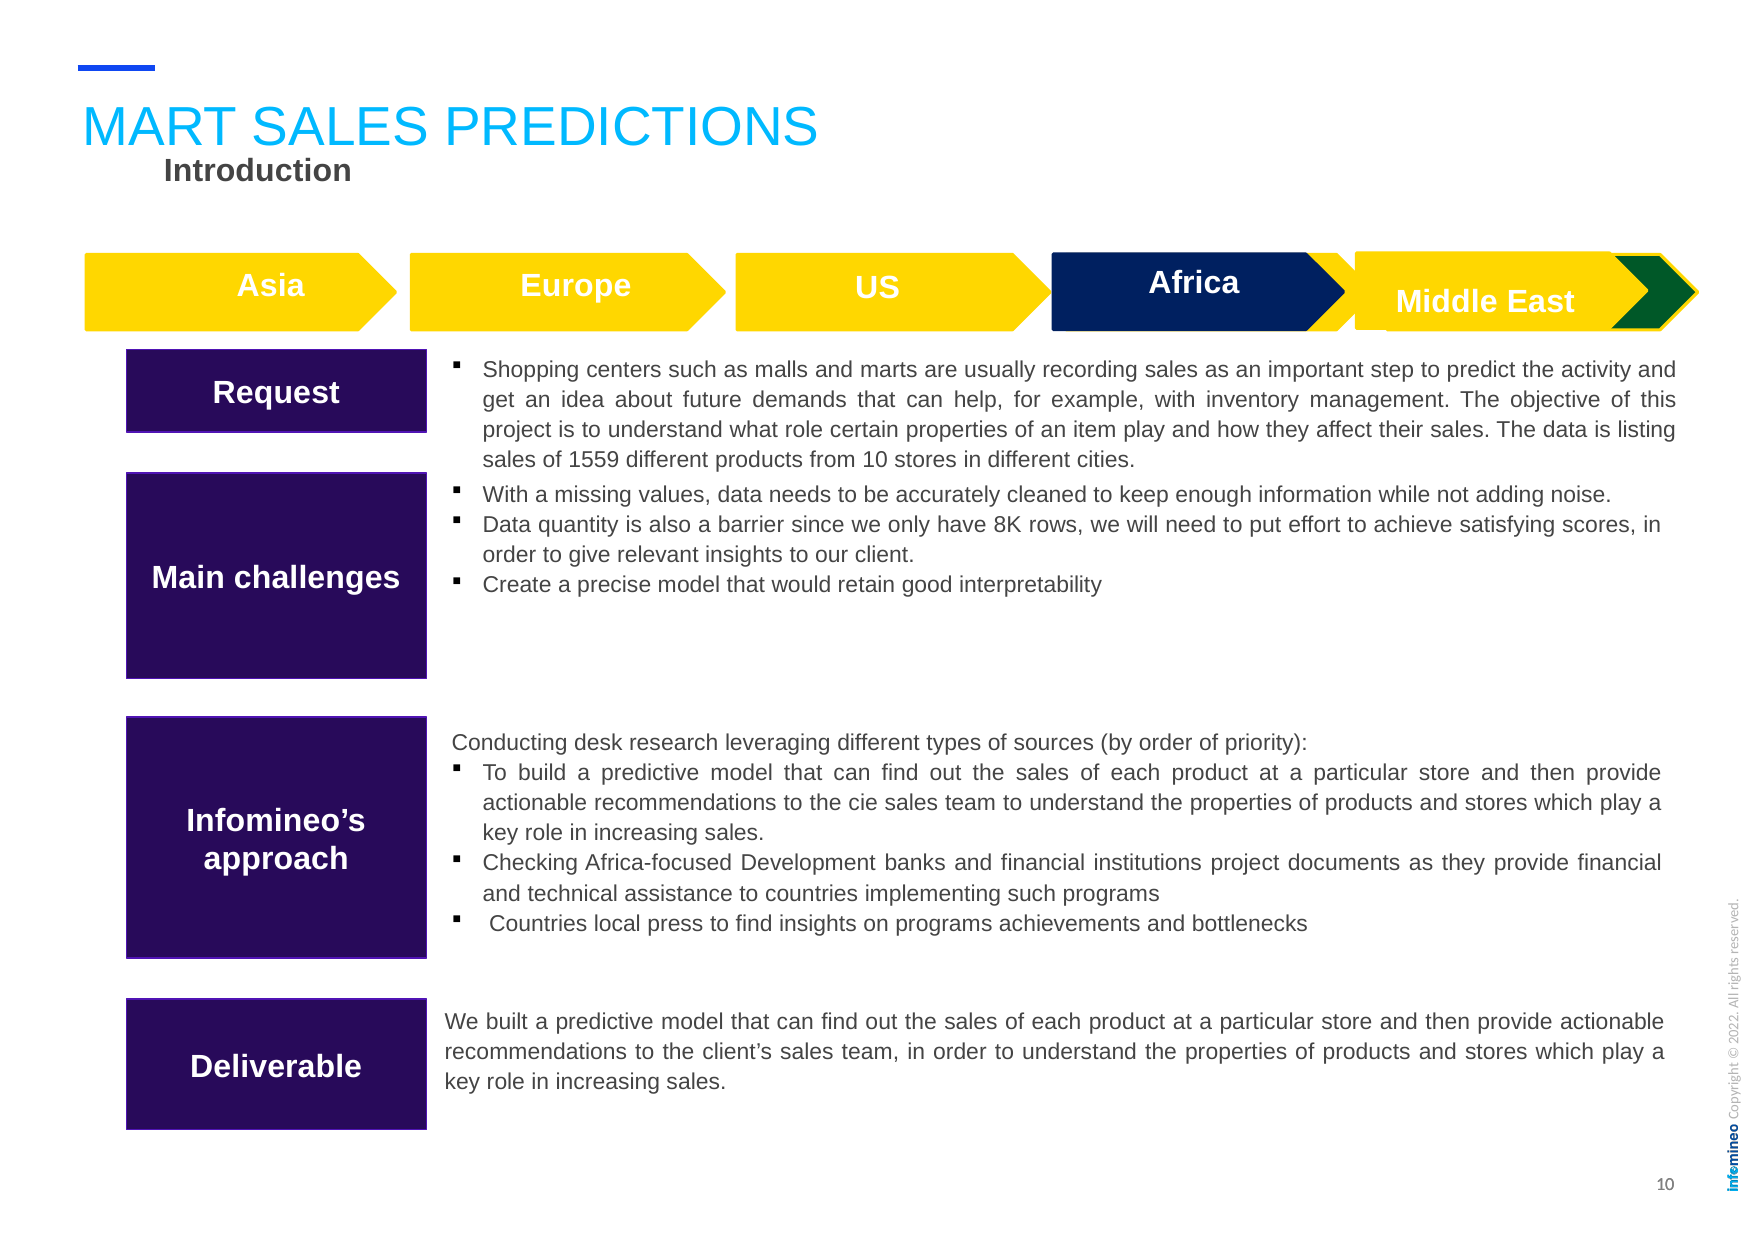

# MART SALES PREDICTIONS
Introduction

Africa
Asia
Europe
Middle East
US
Shopping centers such as malls and marts are usually recording sales as an important step to predict the activity and get an idea about future demands that can help, for example, with inventory management. The objective of this project is to understand what role certain properties of an item play and how they affect their sales. The data is listing sales of 1559 different products from 10 stores in different cities.
Request
With a missing values, data needs to be accurately cleaned to keep enough information while not adding noise.
Data quantity is also a barrier since we only have 8K rows, we will need to put effort to achieve satisfying scores, in order to give relevant insights to our client.
Create a precise model that would retain good interpretability
Main challenges
Middle East
Infomineo’s approach
Conducting desk research leveraging different types of sources (by order of priority):
To build a predictive model that can find out the sales of each product at a particular store and then provide actionable recommendations to the cie sales team to understand the properties of products and stores which play a key role in increasing sales.
Checking Africa-focused Development banks and financial institutions project documents as they provide financial and technical assistance to countries implementing such programs
 Countries local press to find insights on programs achievements and bottlenecks

We built a predictive model that can find out the sales of each product at a particular store and then provide actionable recommendations to the client’s sales team, in order to understand the properties of products and stores which play a key role in increasing sales.
Deliverable
10